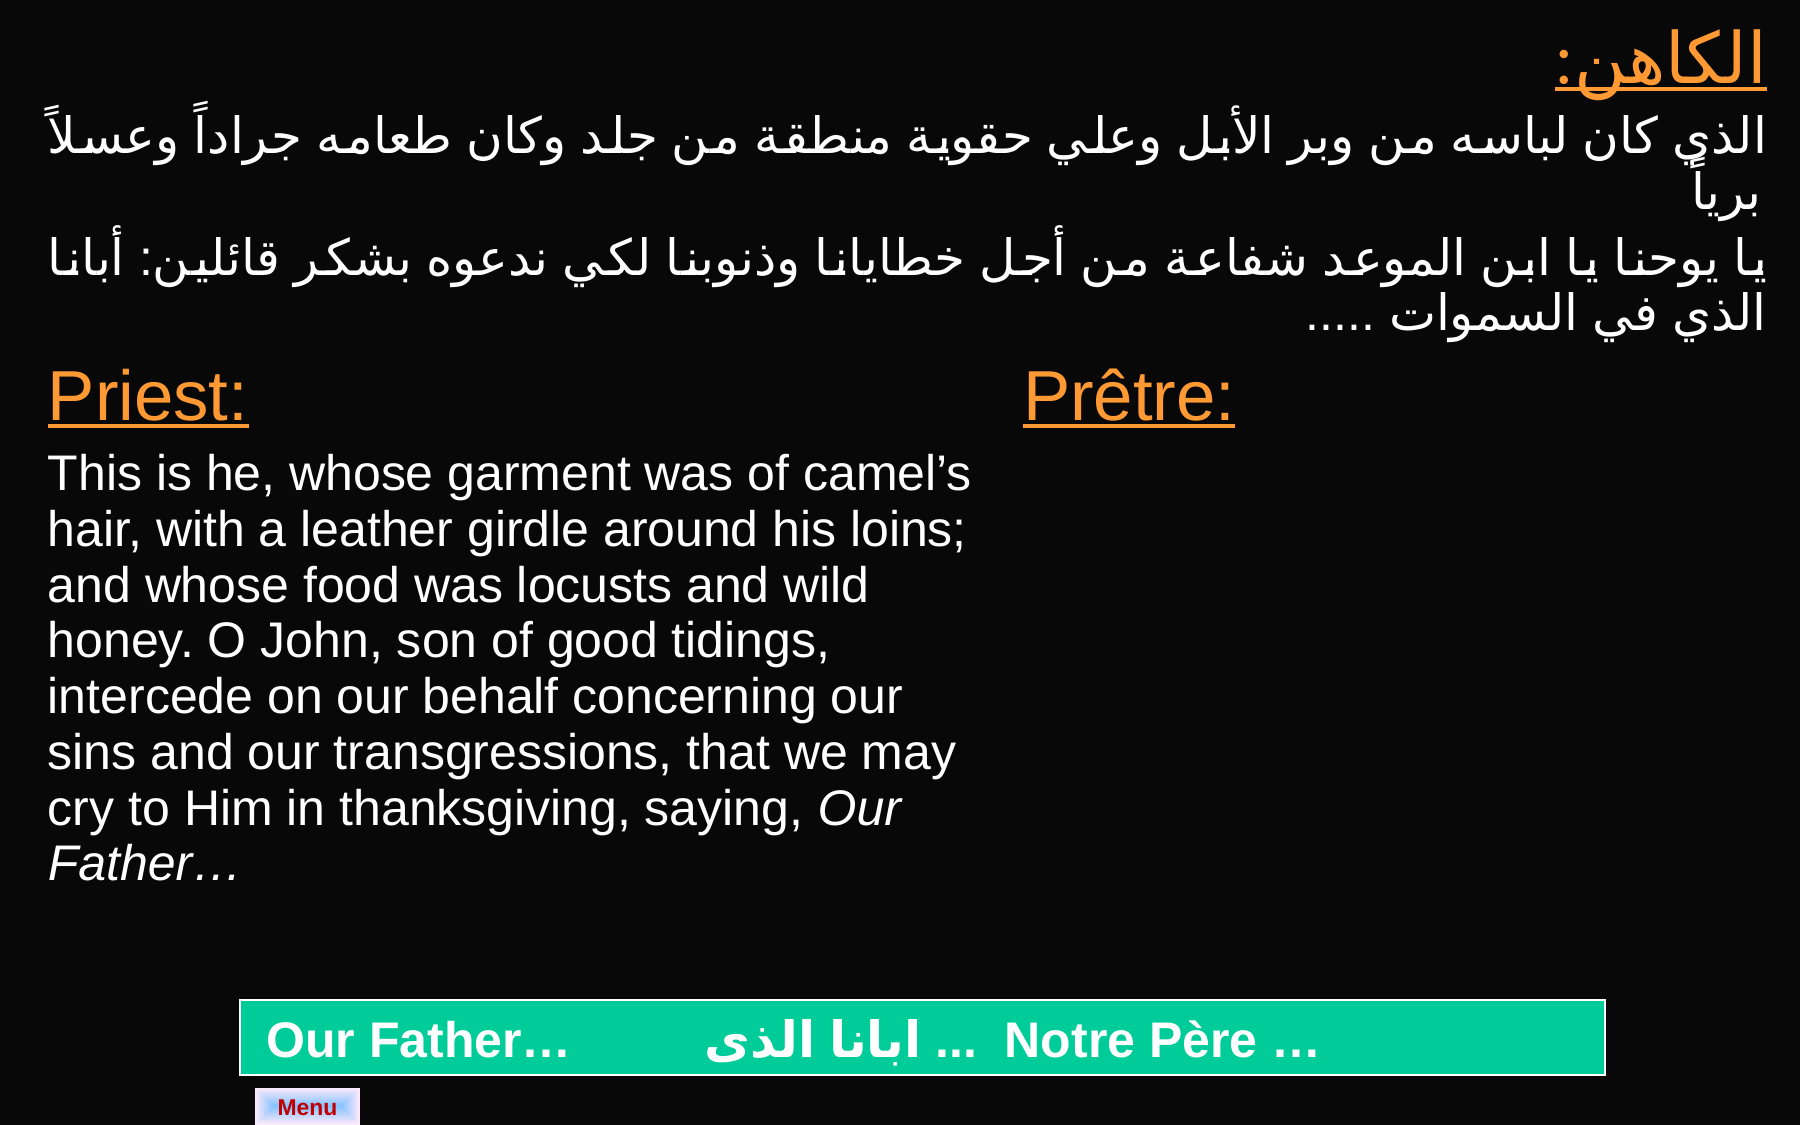

| الكاهن: الذي كان لباسه من وبر الأبل وعلي حقوية منطقة من جلد وكان طعامه جراداً وعسلاً برياً يا يوحنا يا ابن الموعد شفاعة من أجل خطايانا وذنوبنا لكي ندعوه بشكر قائلين: أبانا الذي في السموات ..... |  |
| --- | --- |
| Priest: This is he, whose garment was of camel’s hair, with a leather girdle around his loins; and whose food was locusts and wild honey. O John, son of good tidings, intercede on our behalf concerning our sins and our transgressions, that we may cry to Him in thanksgiving, saying, Our Father… | Prêtre: |
 Our Father…	ابانا الذى ... 	Notre Père …

Menu